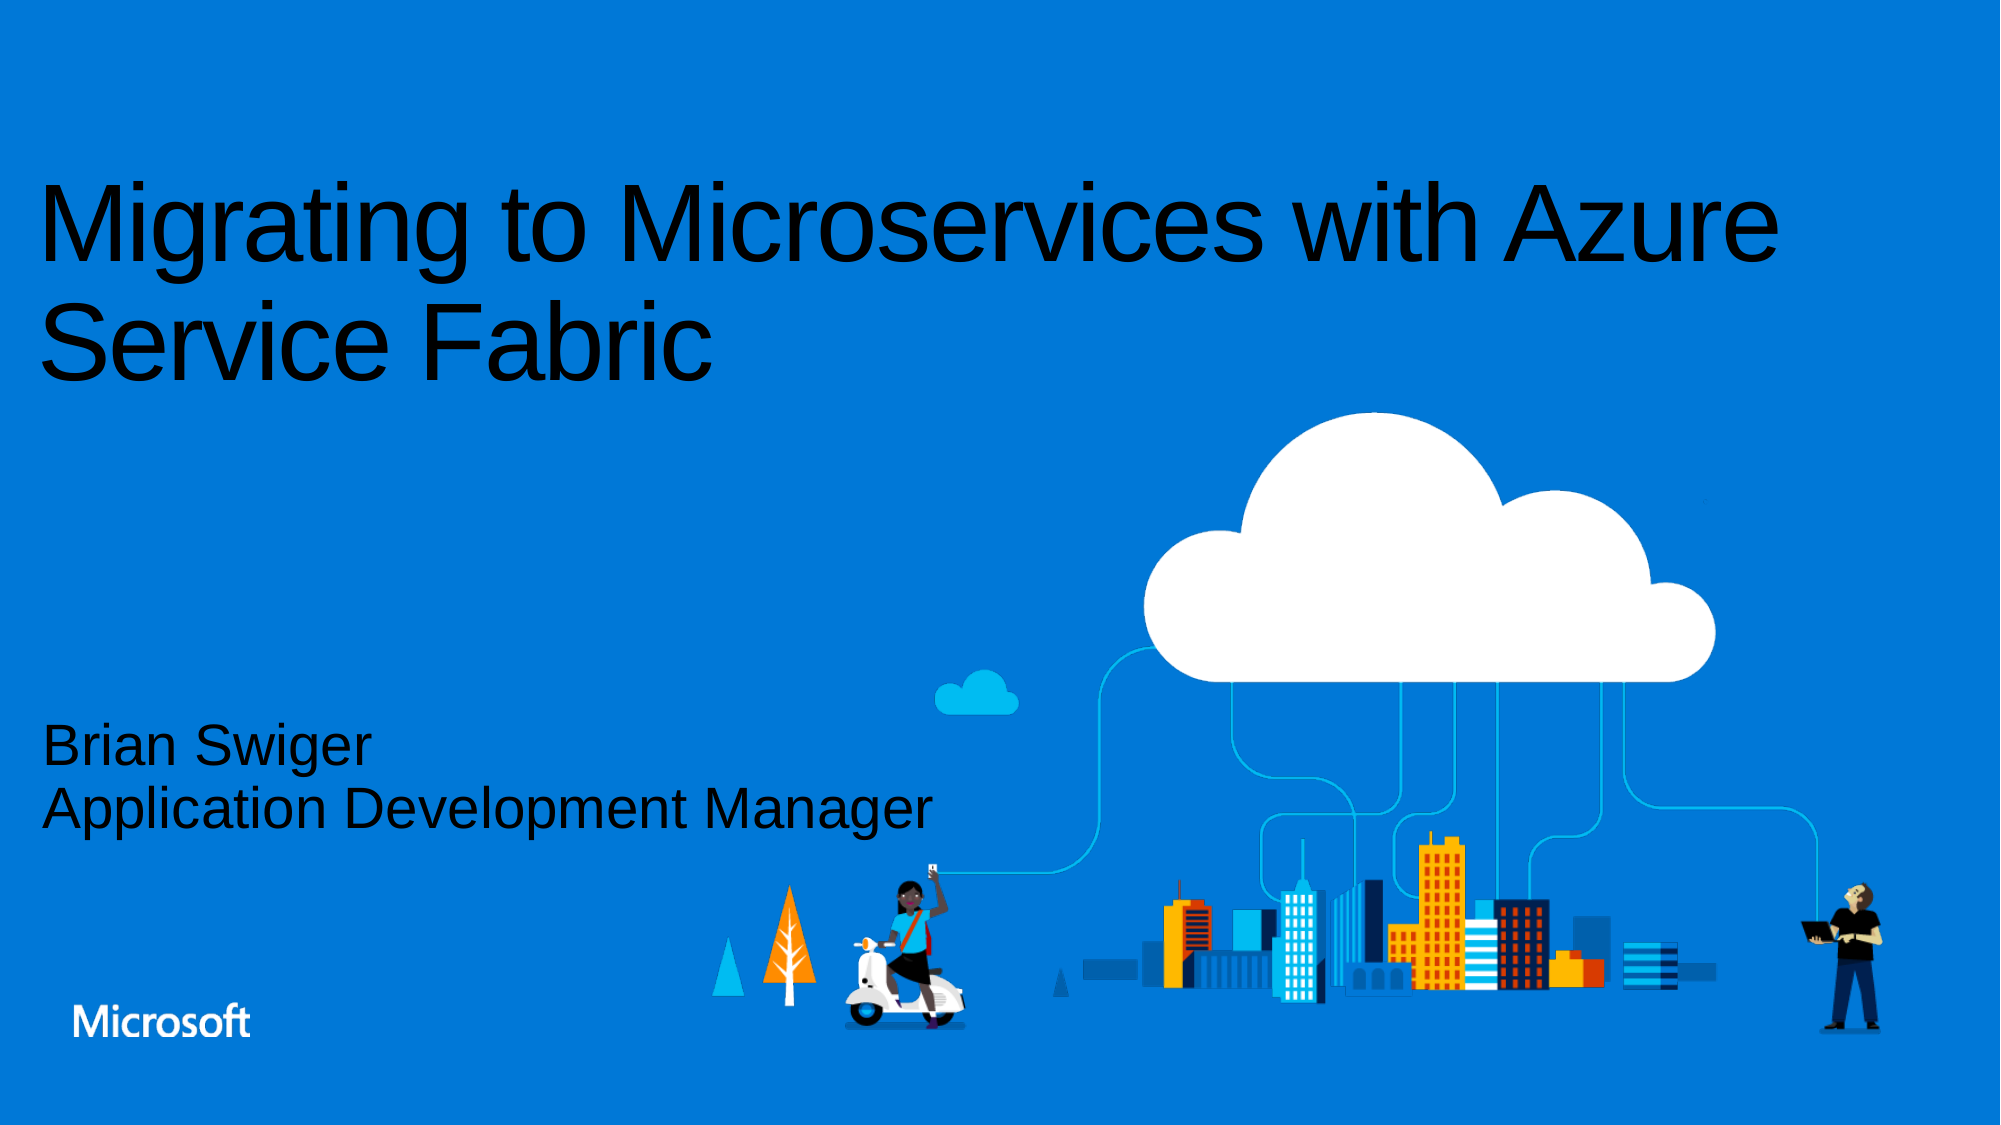

# Migrating to Microservices with Azure Service Fabric
Brian Swiger
Application Development Manager